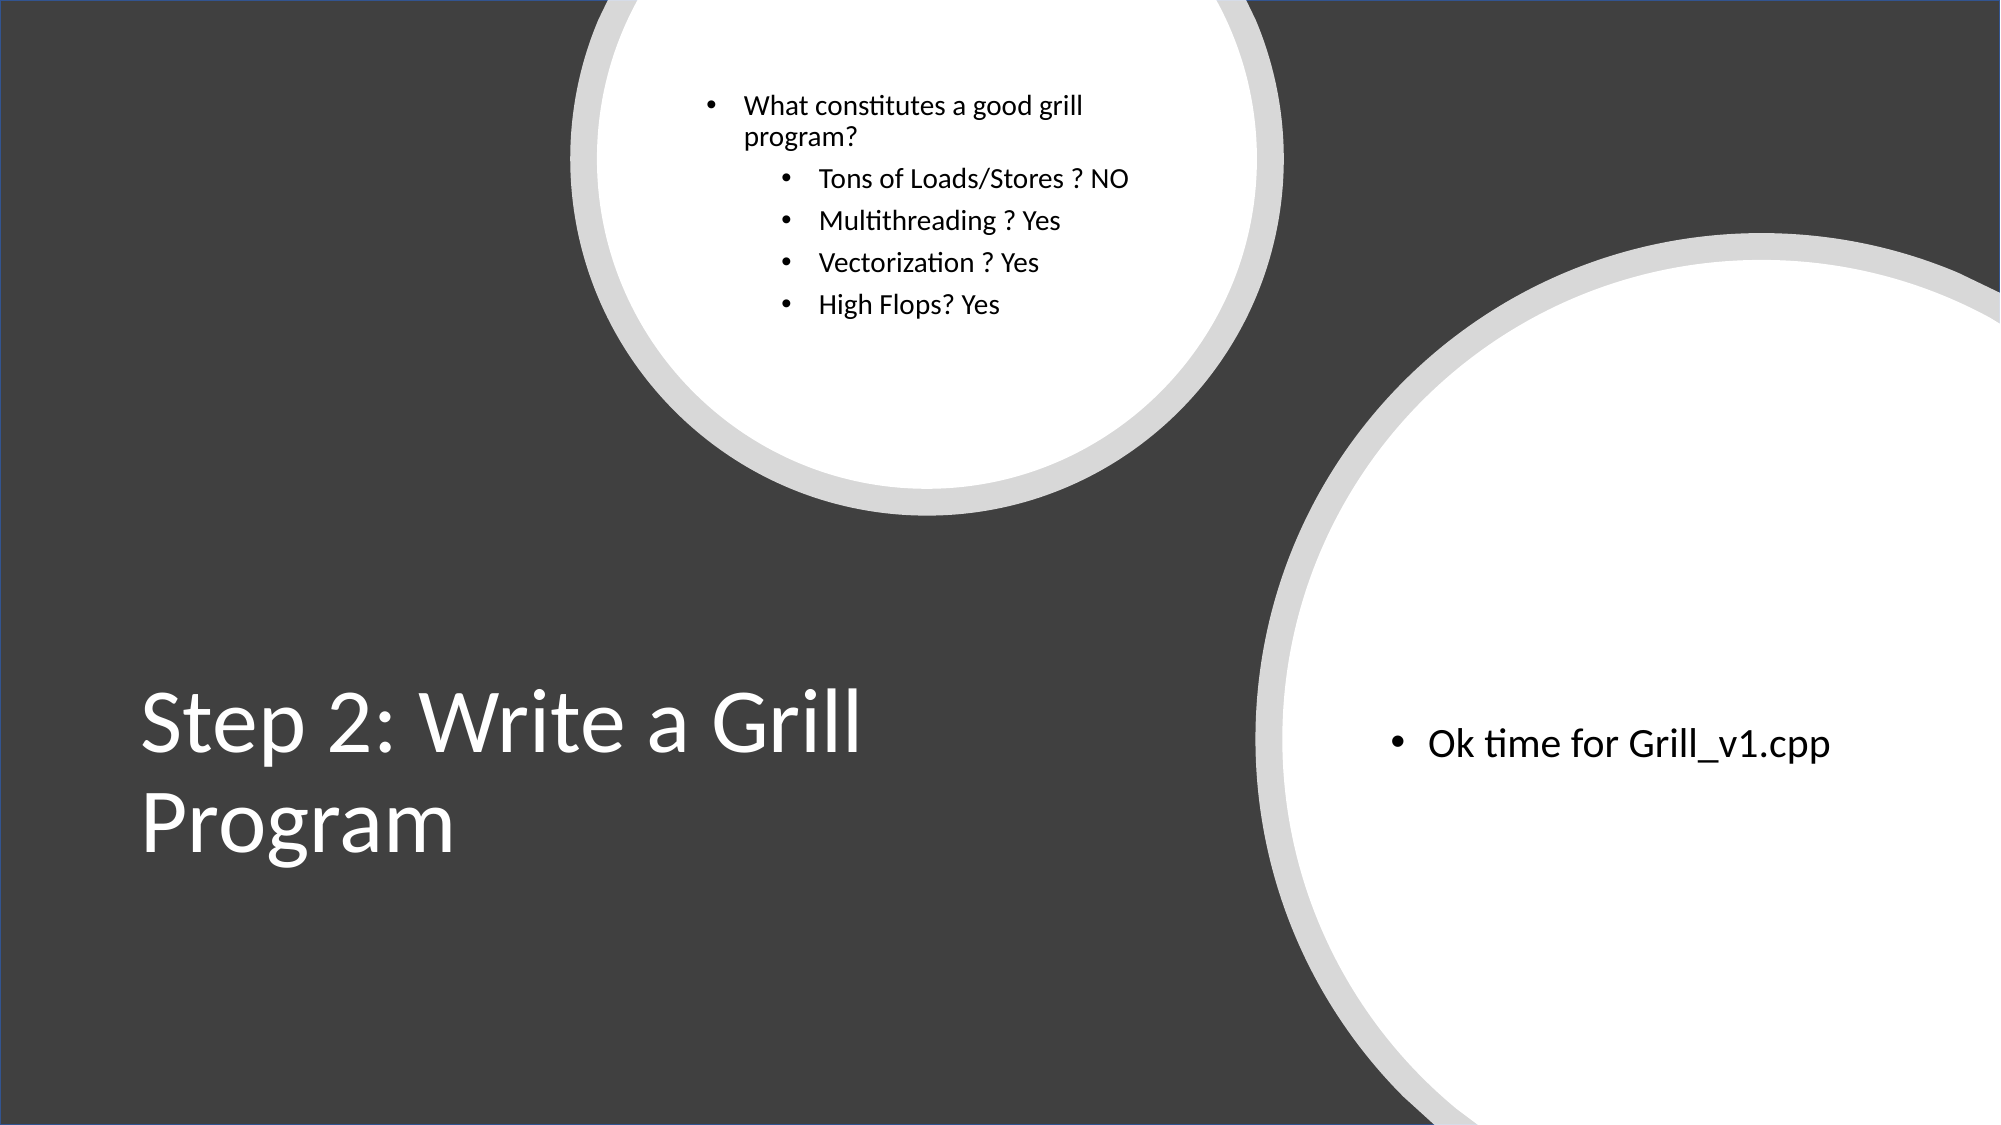

What constitutes a good grill program?
Tons of Loads/Stores ? NO
Multithreading ? Yes
Vectorization ? Yes
High Flops? Yes

Ok time for Grill_v1.cpp
# Step 2: Write a Grill Program